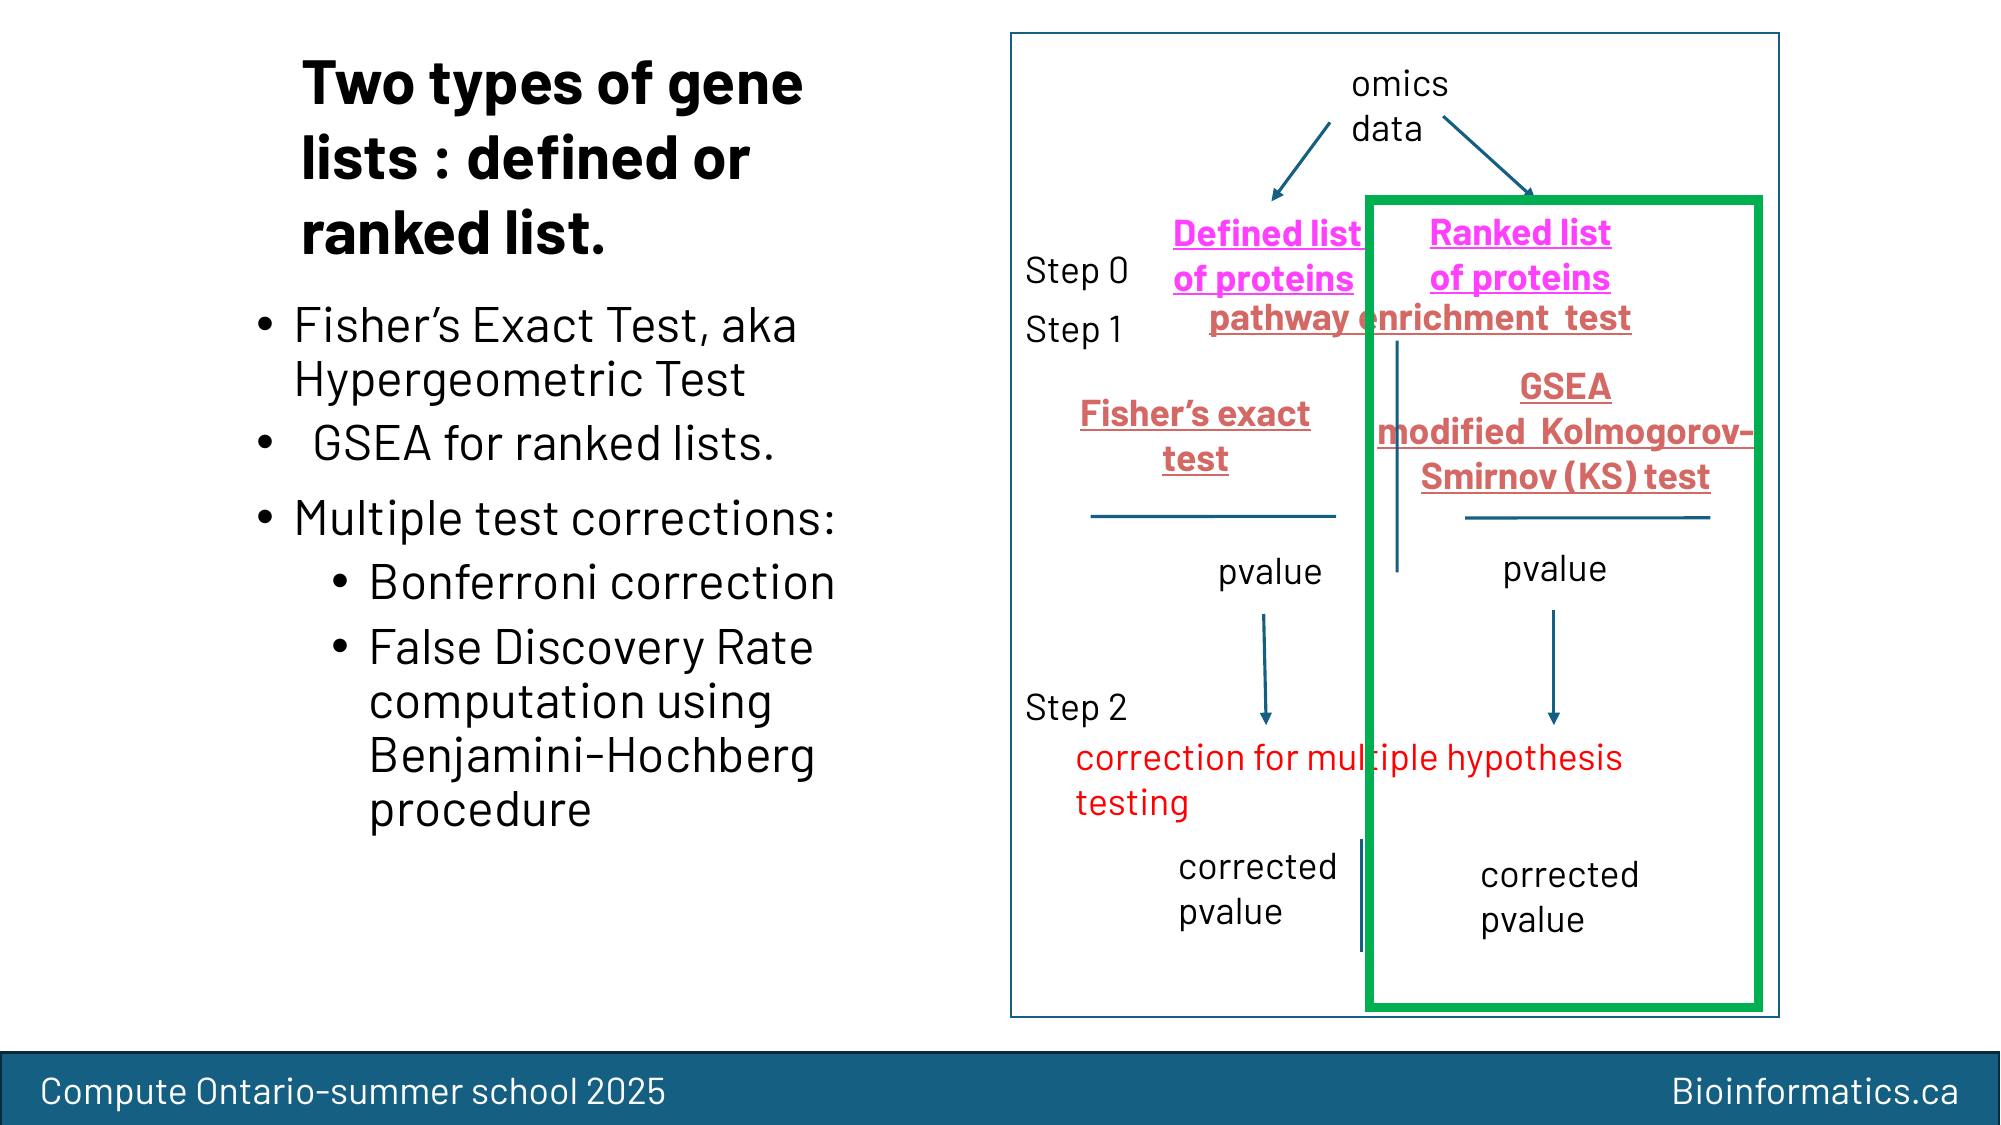

Two types of gene lists : defined or ranked list.
omics
data
Ranked list of proteins

Defined list
of proteins
Step 0
pathway enrichment  test
Fisher’s Exact Test, aka Hypergeometric Test
GSEA for ranked lists.
Multiple test corrections:
Bonferroni correction
False Discovery Rate computation using Benjamini-Hochberg procedure
Step 1
GSEA
modified  Kolmogorov-
Smirnov (KS) test
Fisher’s exact
test
pvalue
pvalue
Step 2
correction for multiple hypothesis testing
corrected pvalue
corrected pvalue
6
Compute Ontario-summer school 2025                                                                                                                                      Bioinformatics.ca